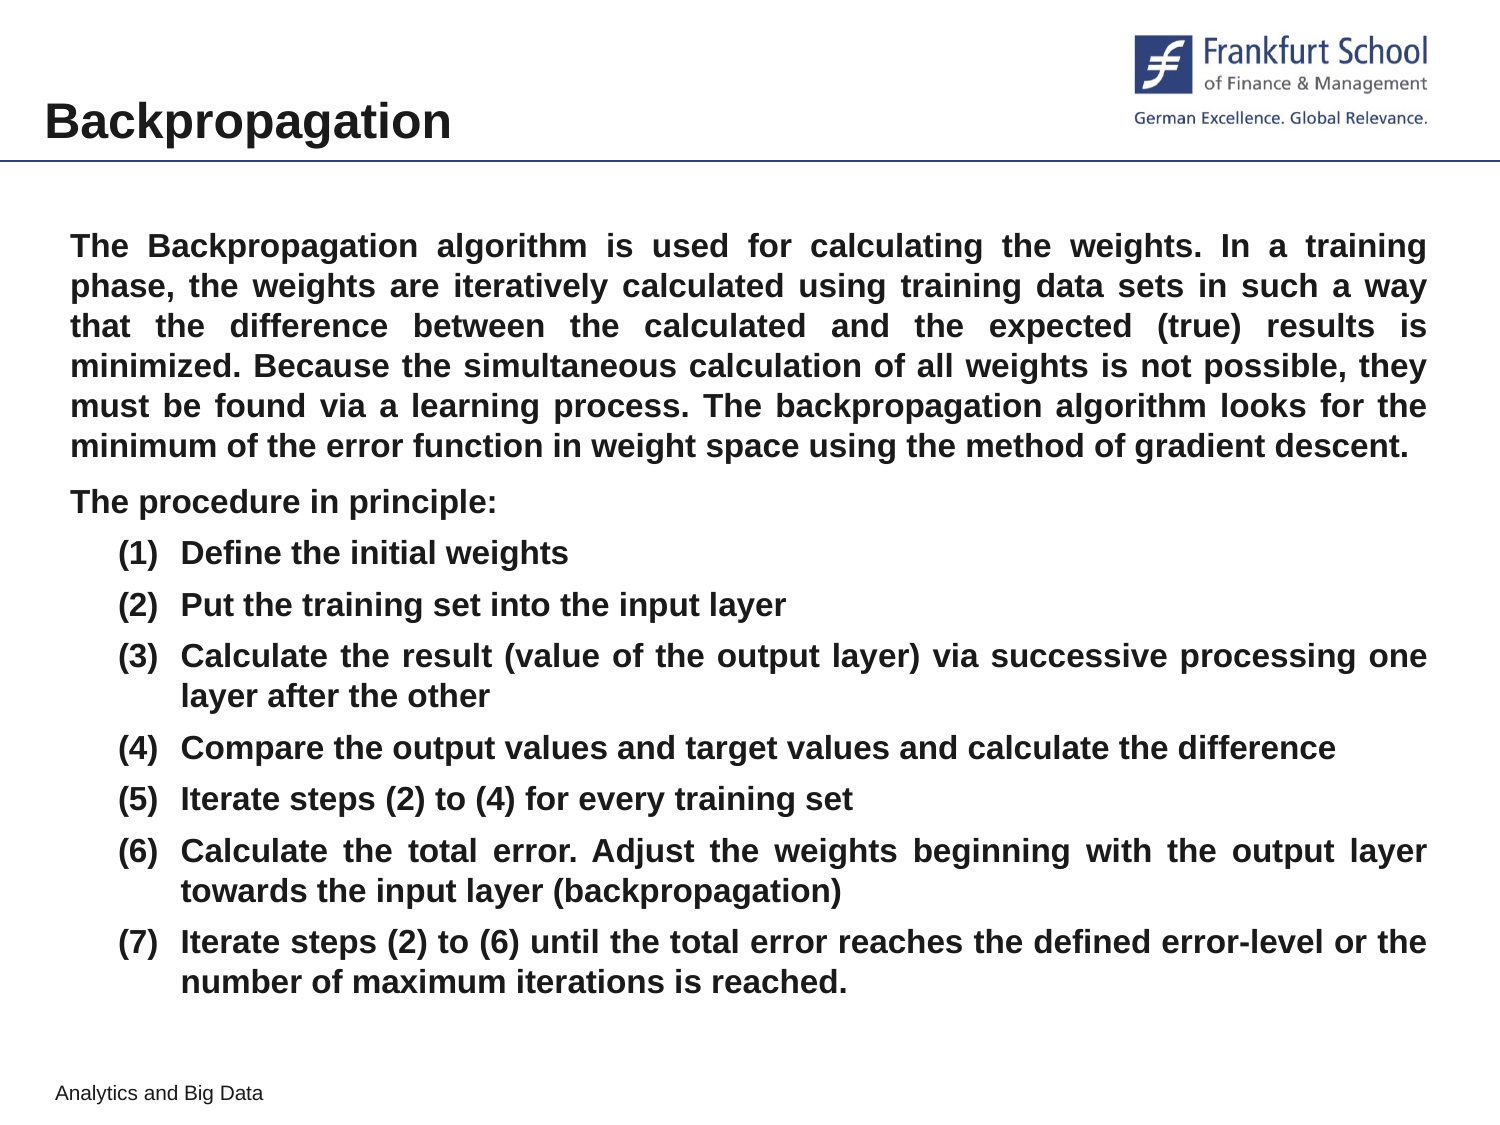

Backpropagation
The Backpropagation algorithm is used for calculating the weights. In a training phase, the weights are iteratively calculated using training data sets in such a way that the difference between the calculated and the expected (true) results is minimized. Because the simultaneous calculation of all weights is not possible, they must be found via a learning process. The backpropagation algorithm looks for the minimum of the error function in weight space using the method of gradient descent.
The procedure in principle:
(1)	Define the initial weights
(2)	Put the training set into the input layer
(3)	Calculate the result (value of the output layer) via successive processing one layer after the other
(4)	Compare the output values and target values and calculate the difference
(5)	Iterate steps (2) to (4) for every training set
(6)	Calculate the total error. Adjust the weights beginning with the output layer towards the input layer (backpropagation)
(7)	Iterate steps (2) to (6) until the total error reaches the defined error-level or the number of maximum iterations is reached.